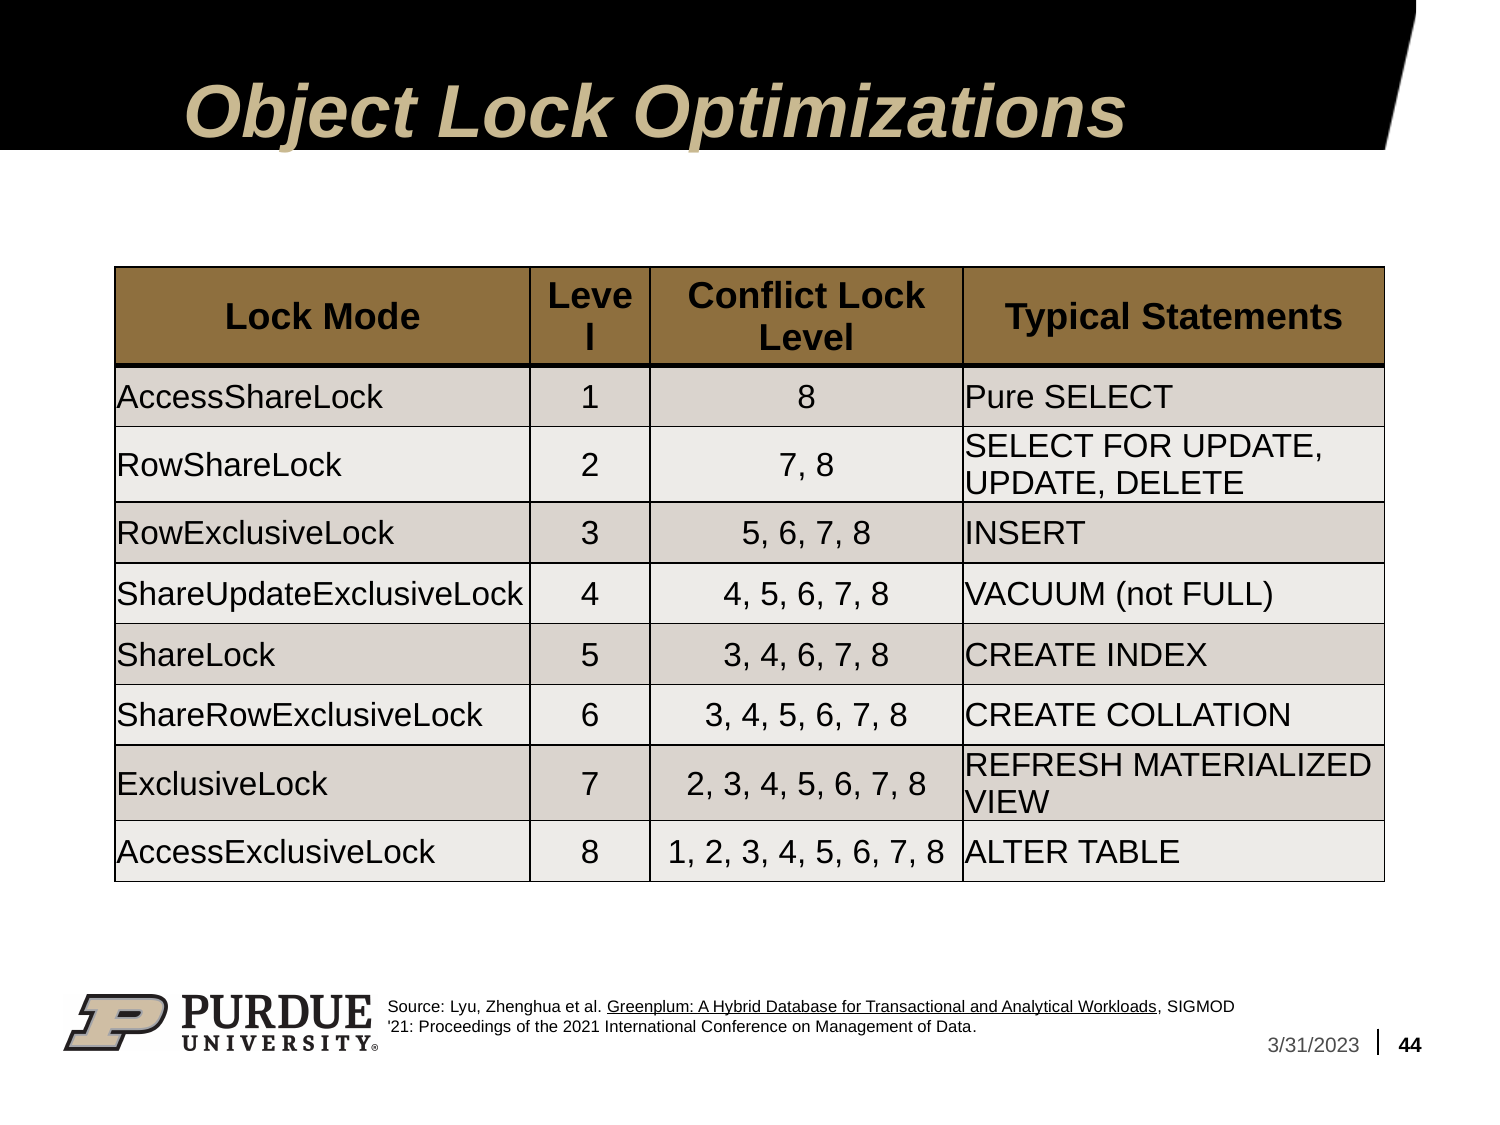

# Object Lock Optimizations
| Lock Mode | Level | Conflict Lock Level | Typical Statements |
| --- | --- | --- | --- |
| AccessShareLock | 1 | 8 | Pure SELECT |
| RowShareLock | 2 | 7, 8 | SELECT FOR UPDATE, UPDATE, DELETE |
| RowExclusiveLock | 3 | 5, 6, 7, 8 | INSERT |
| ShareUpdateExclusiveLock | 4 | 4, 5, 6, 7, 8 | VACUUM (not FULL) |
| ShareLock | 5 | 3, 4, 6, 7, 8 | CREATE INDEX |
| ShareRowExclusiveLock | 6 | 3, 4, 5, 6, 7, 8 | CREATE COLLATION |
| ExclusiveLock | 7 | 2, 3, 4, 5, 6, 7, 8 | REFRESH MATERIALIZED VIEW |
| AccessExclusiveLock | 8 | 1, 2, 3, 4, 5, 6, 7, 8 | ALTER TABLE |
Source: Lyu, Zhenghua et al. Greenplum: A Hybrid Database for Transactional and Analytical Workloads, SIGMOD '21: Proceedings of the 2021 International Conference on Management of Data.
44
3/31/2023